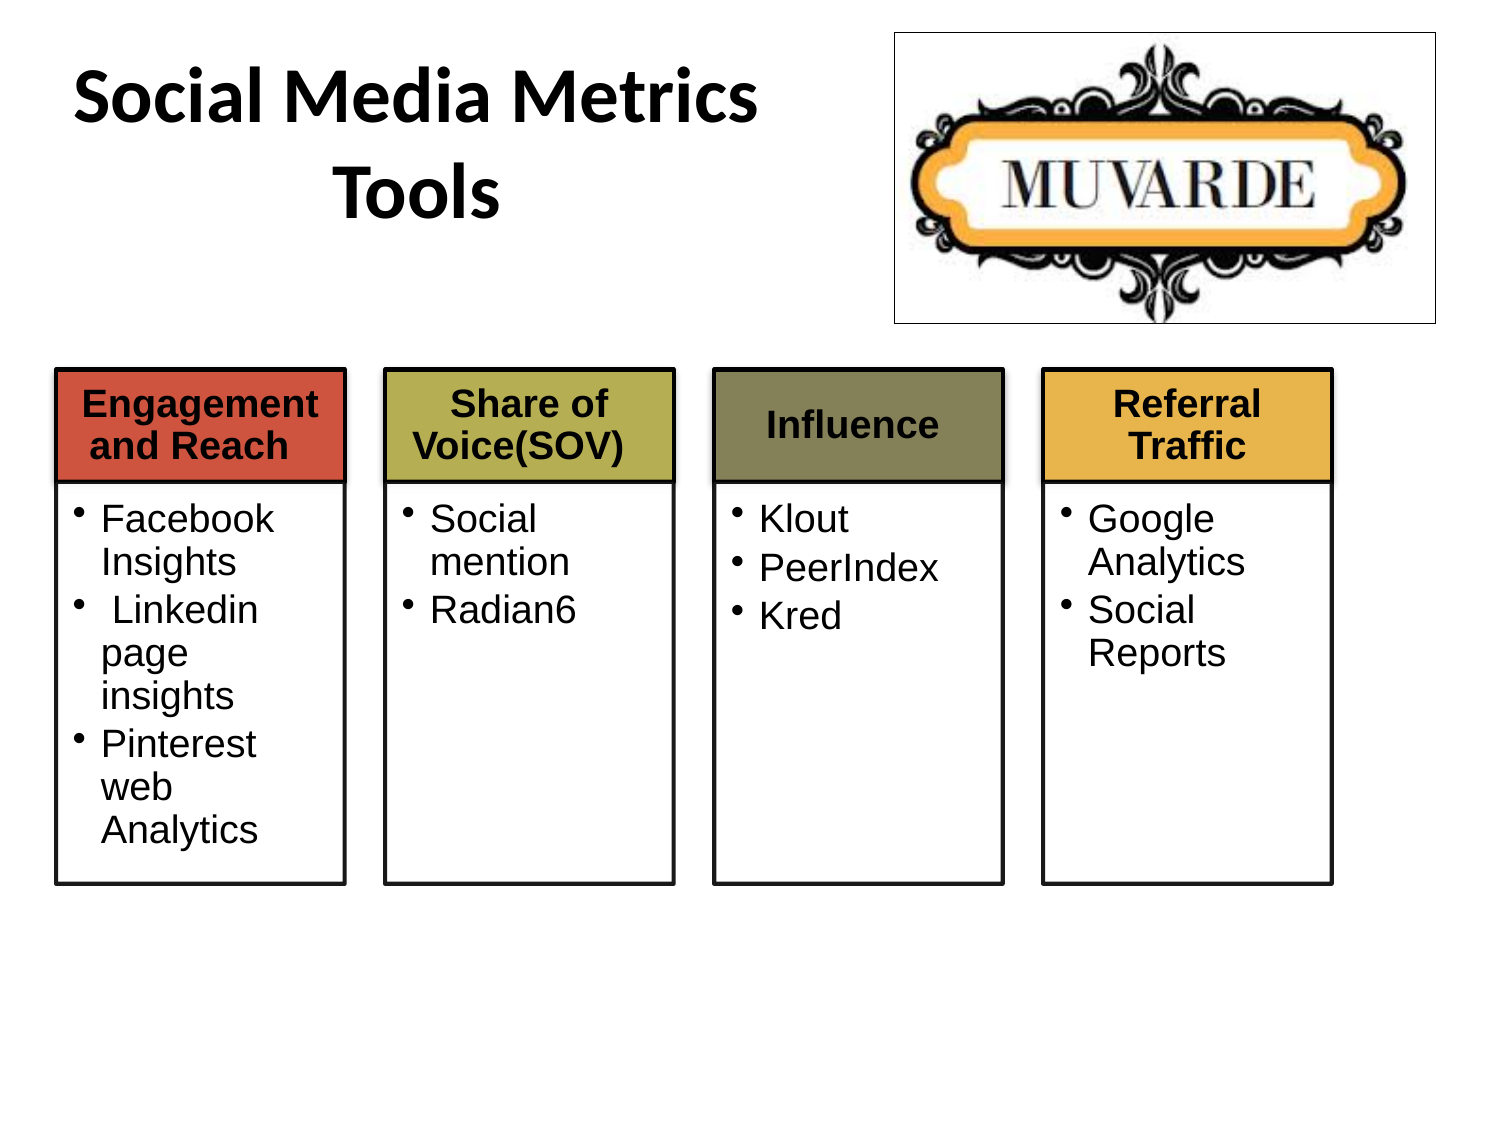

Social Media Metrics Tools
Engagement and Reach
Facebook Insights
 Linkedin page insights
Pinterest web Analytics
Share of Voice(SOV)
Social mention
Radian6
Influence
Klout
PeerIndex
Kred
Referral Traffic
Google Analytics
Social Reports